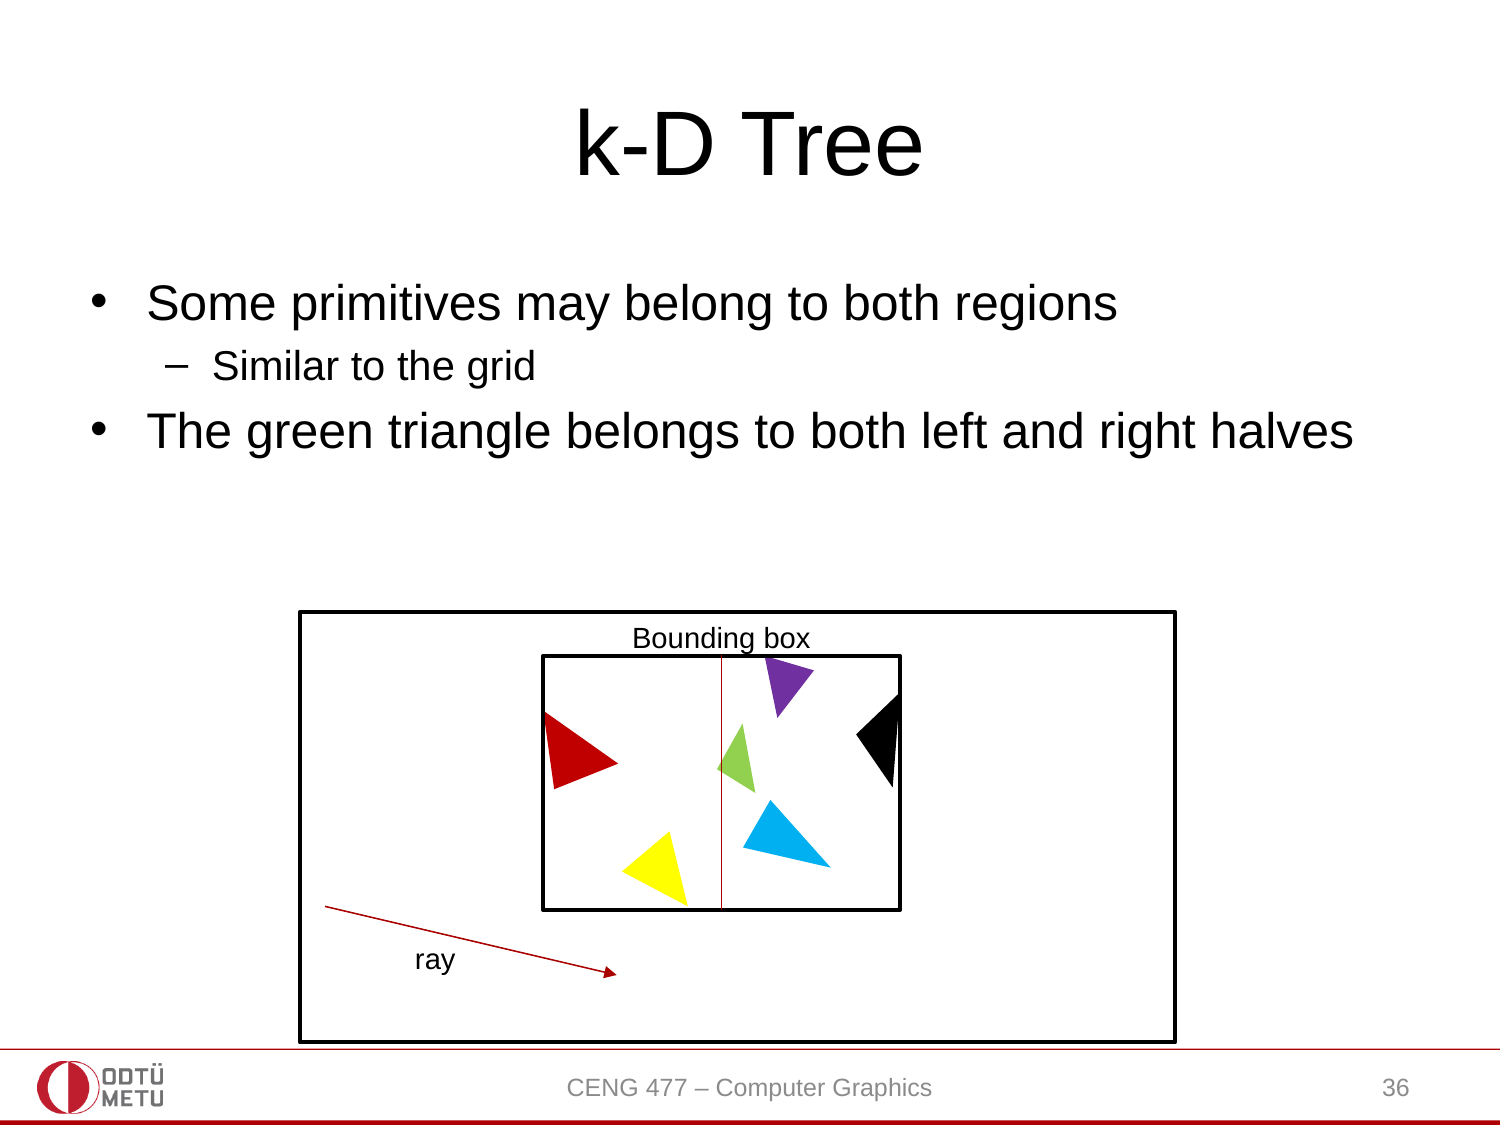

# k-D Tree
Some primitives may belong to both regions
Similar to the grid
The green triangle belongs to both left and right halves

Bounding box

ray
CENG 477 – Computer Graphics
36